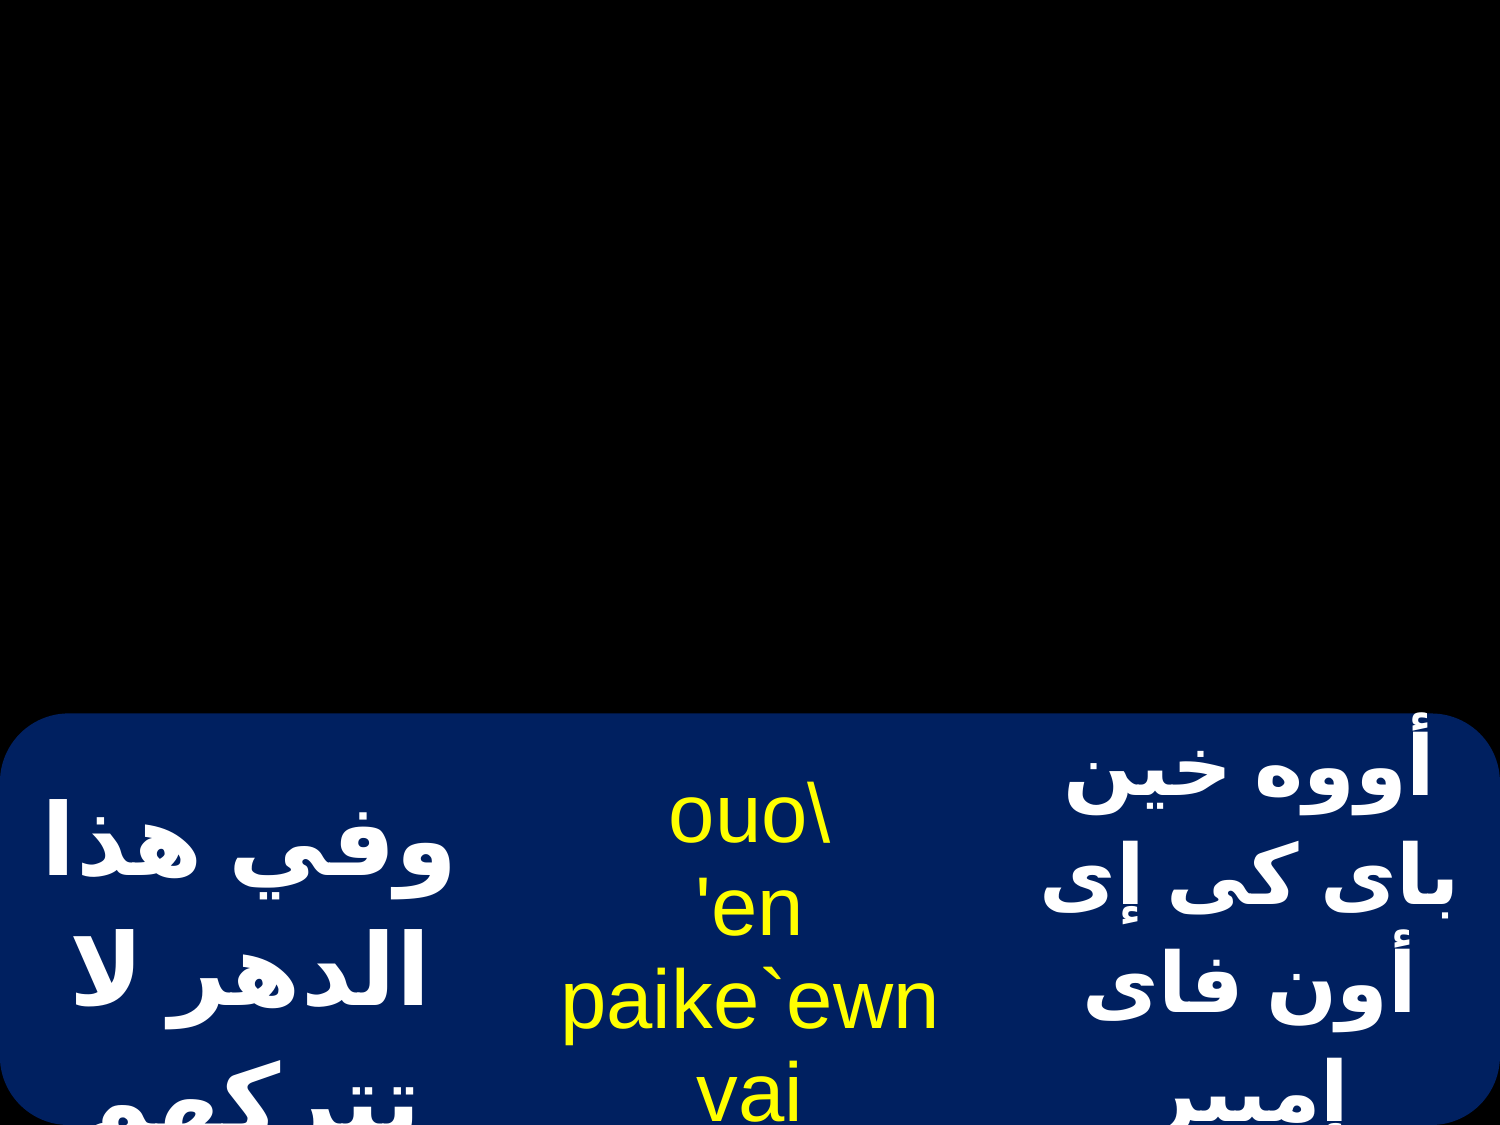

| وفي هذا الدهر لا تتركهم عنك | ouo\ 'en paike`ewn vai `mperxau `ncwk | أووه خين باى كى إى أون فاى إمبير كاف إنسوك |
| --- | --- | --- |